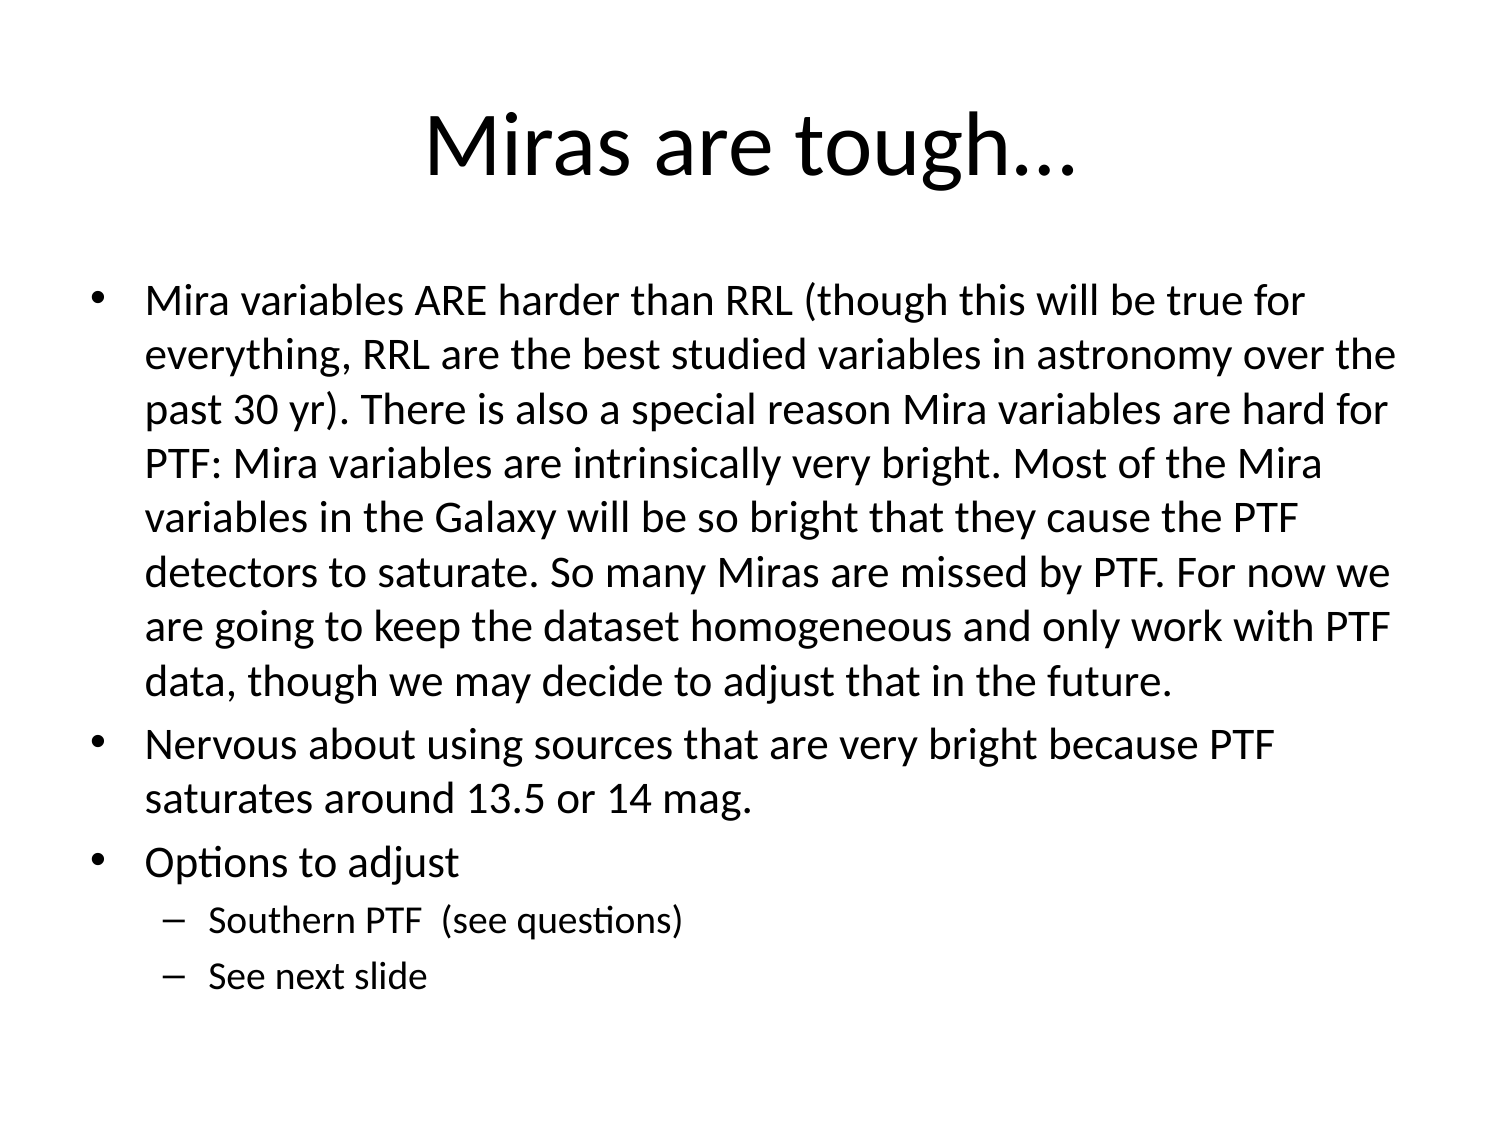

# Miras are tough…
Mira variables ARE harder than RRL (though this will be true for everything, RRL are the best studied variables in astronomy over the past 30 yr). There is also a special reason Mira variables are hard for PTF: Mira variables are intrinsically very bright. Most of the Mira variables in the Galaxy will be so bright that they cause the PTF detectors to saturate. So many Miras are missed by PTF. For now we are going to keep the dataset homogeneous and only work with PTF data, though we may decide to adjust that in the future.
Nervous about using sources that are very bright because PTF saturates around 13.5 or 14 mag.
Options to adjust
Southern PTF  (see questions)
See next slide